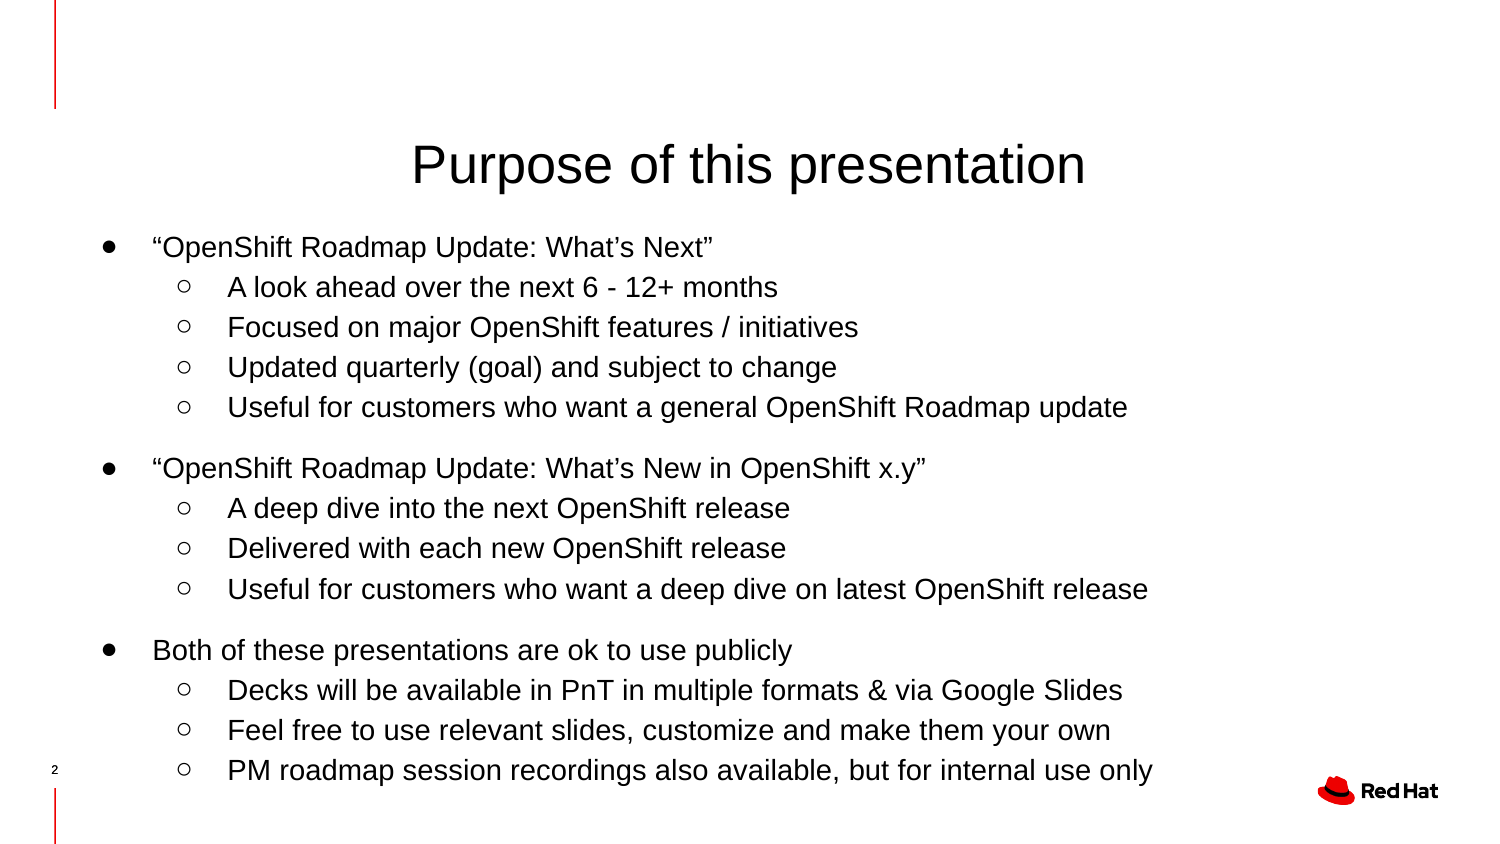

Purpose of this presentation
“OpenShift Roadmap Update: What’s Next”
A look ahead over the next 6 - 12+ months
Focused on major OpenShift features / initiatives
Updated quarterly (goal) and subject to change
Useful for customers who want a general OpenShift Roadmap update
“OpenShift Roadmap Update: What’s New in OpenShift x.y”
A deep dive into the next OpenShift release
Delivered with each new OpenShift release
Useful for customers who want a deep dive on latest OpenShift release
Both of these presentations are ok to use publicly
Decks will be available in PnT in multiple formats & via Google Slides
Feel free to use relevant slides, customize and make them your own
PM roadmap session recordings also available, but for internal use only
2
2